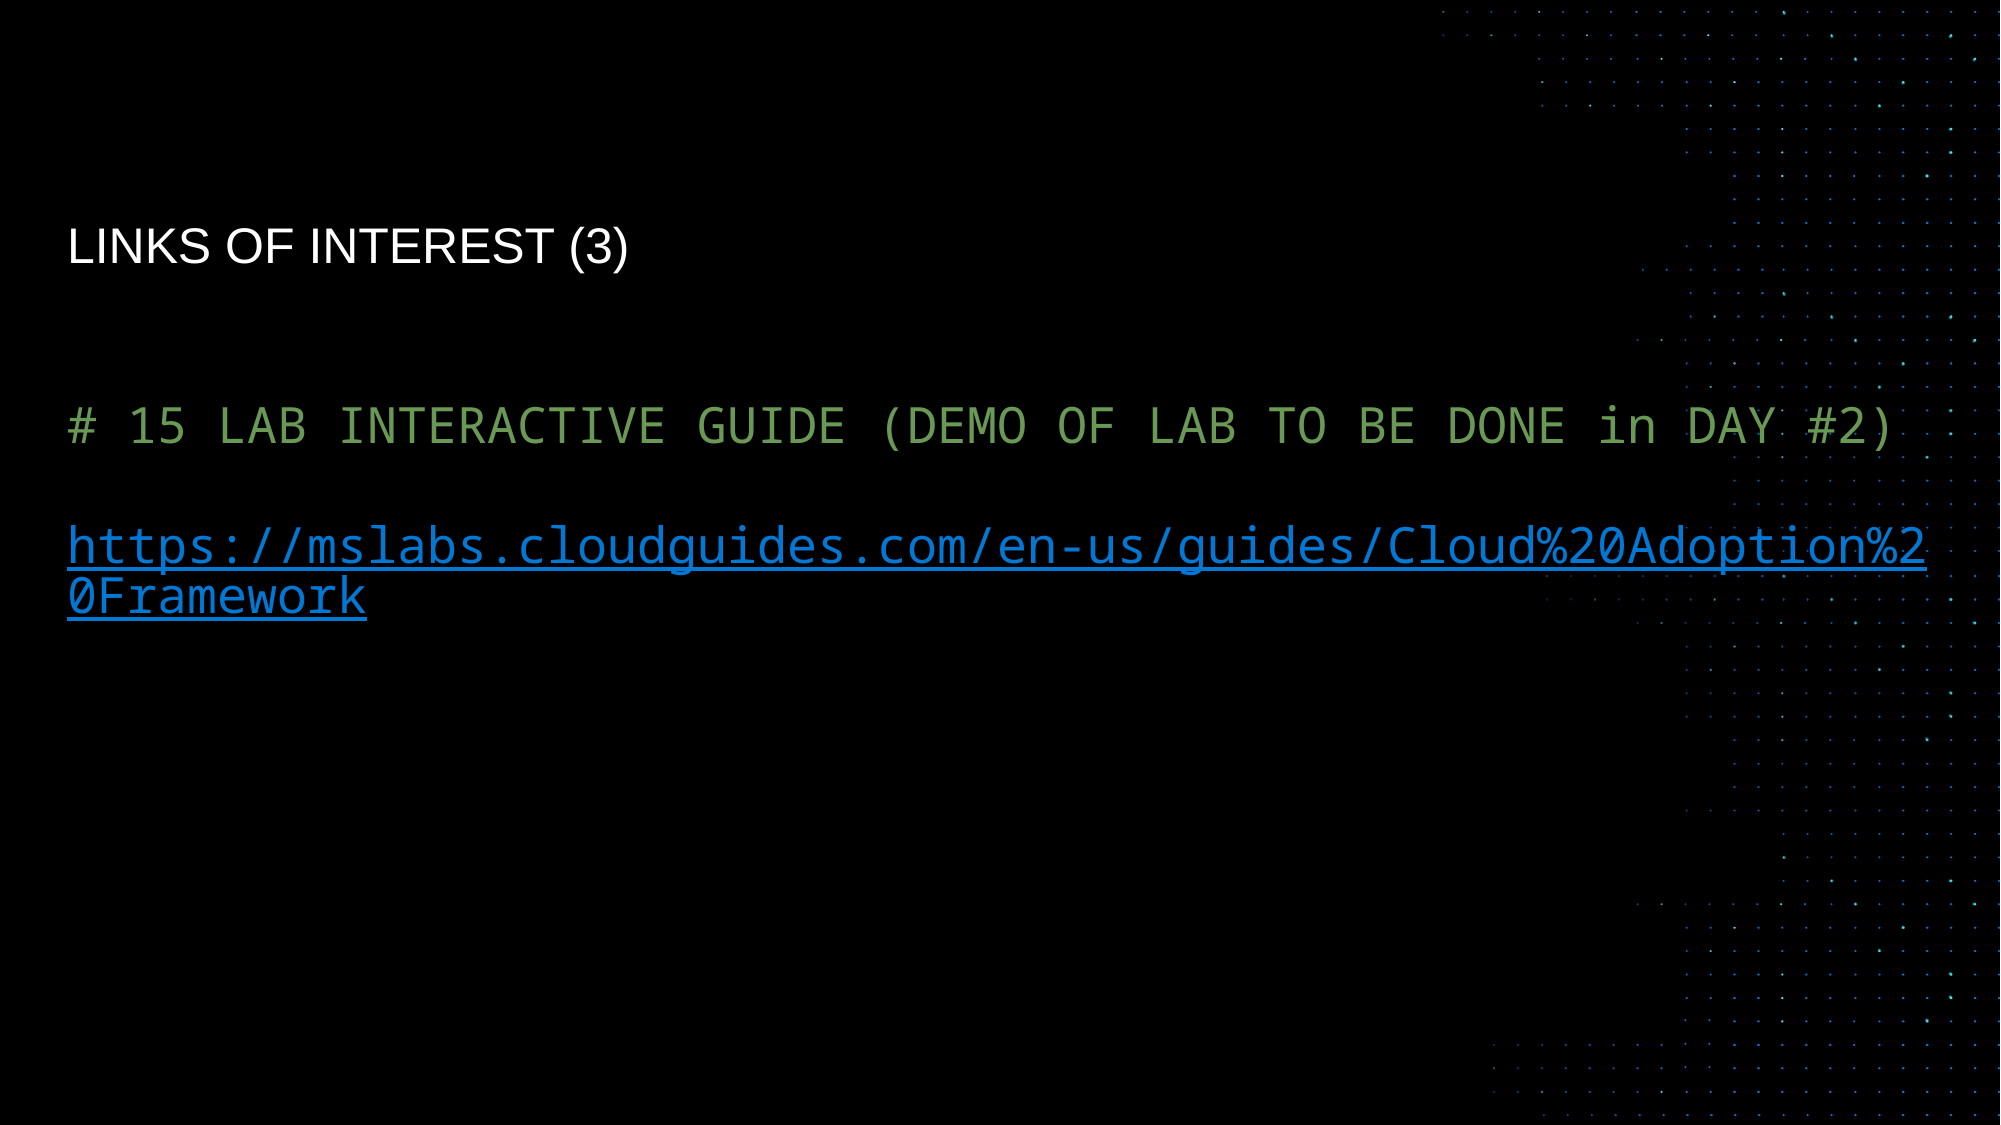

LINKS OF INTEREST (3)

# 15 LAB INTERACTIVE GUIDE (DEMO OF LAB TO BE DONE in DAY #2)
https://mslabs.cloudguides.com/en-us/guides/Cloud%20Adoption%20Framework